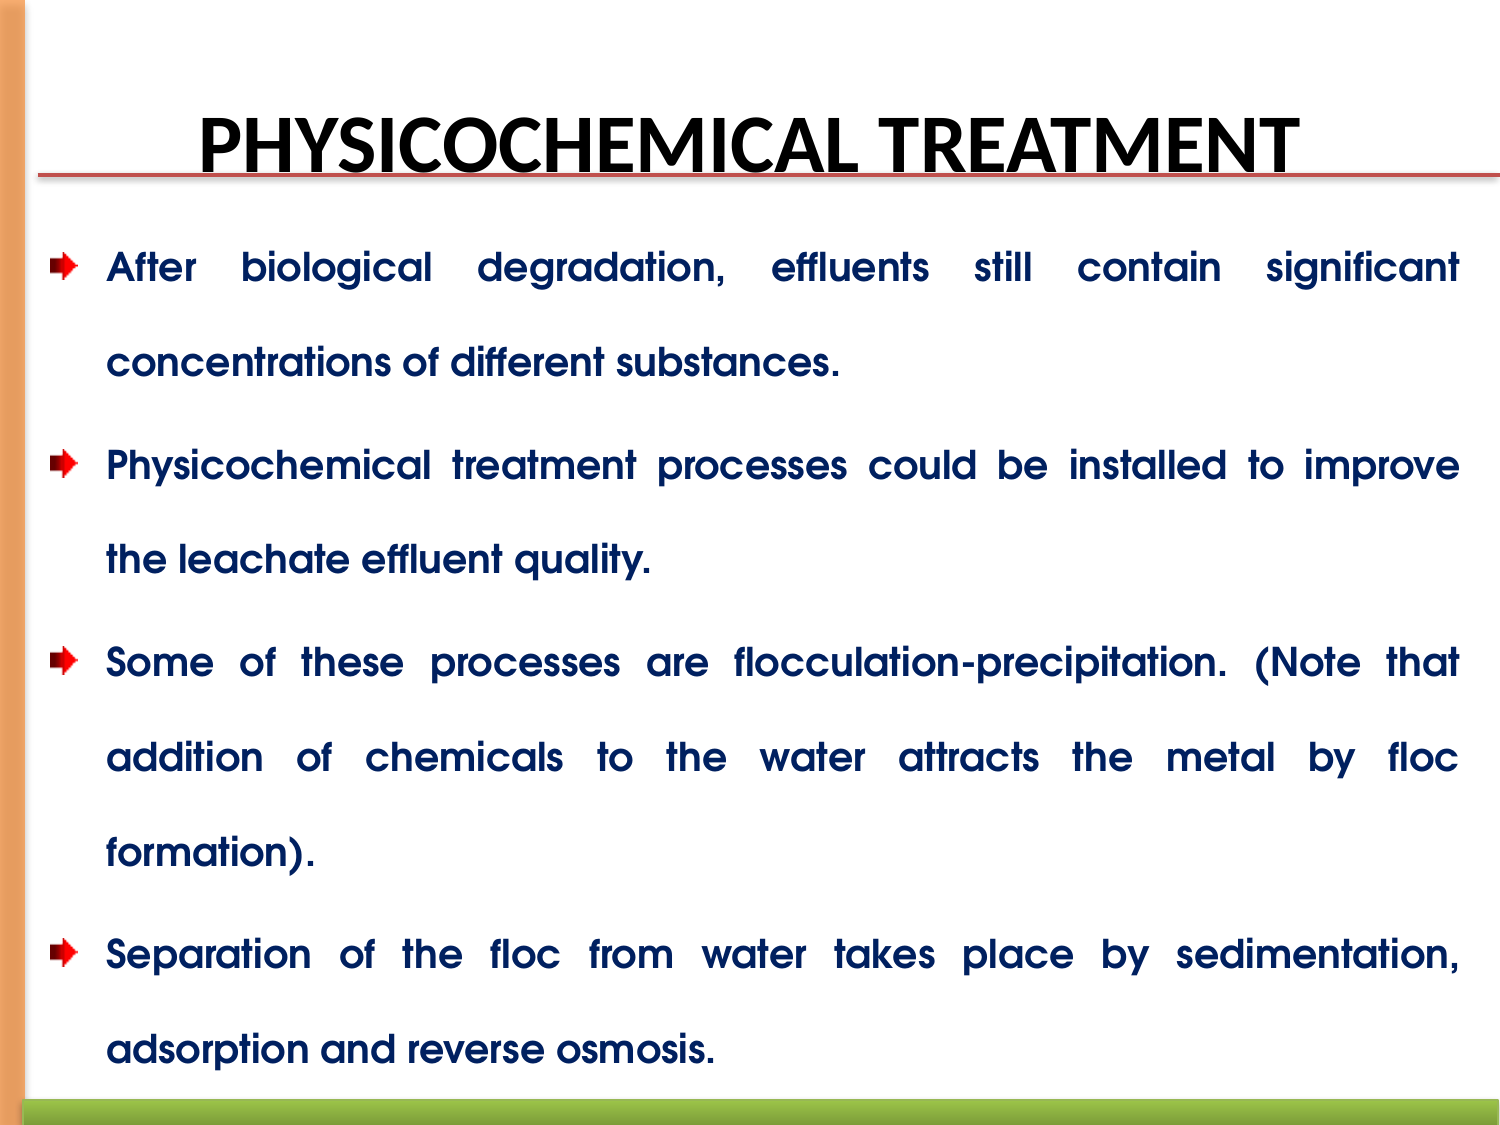

# PHYSICOCHEMICAL TREATMENT
After biological degradation, effluents still contain significant concentrations of different substances.
Physicochemical treatment processes could be installed to improve the leachate effluent quality.
Some of these processes are flocculation-precipitation. (Note that addition of chemicals to the water attracts the metal by floc formation).
Separation of the floc from water takes place by sedimentation, adsorption and reverse osmosis.